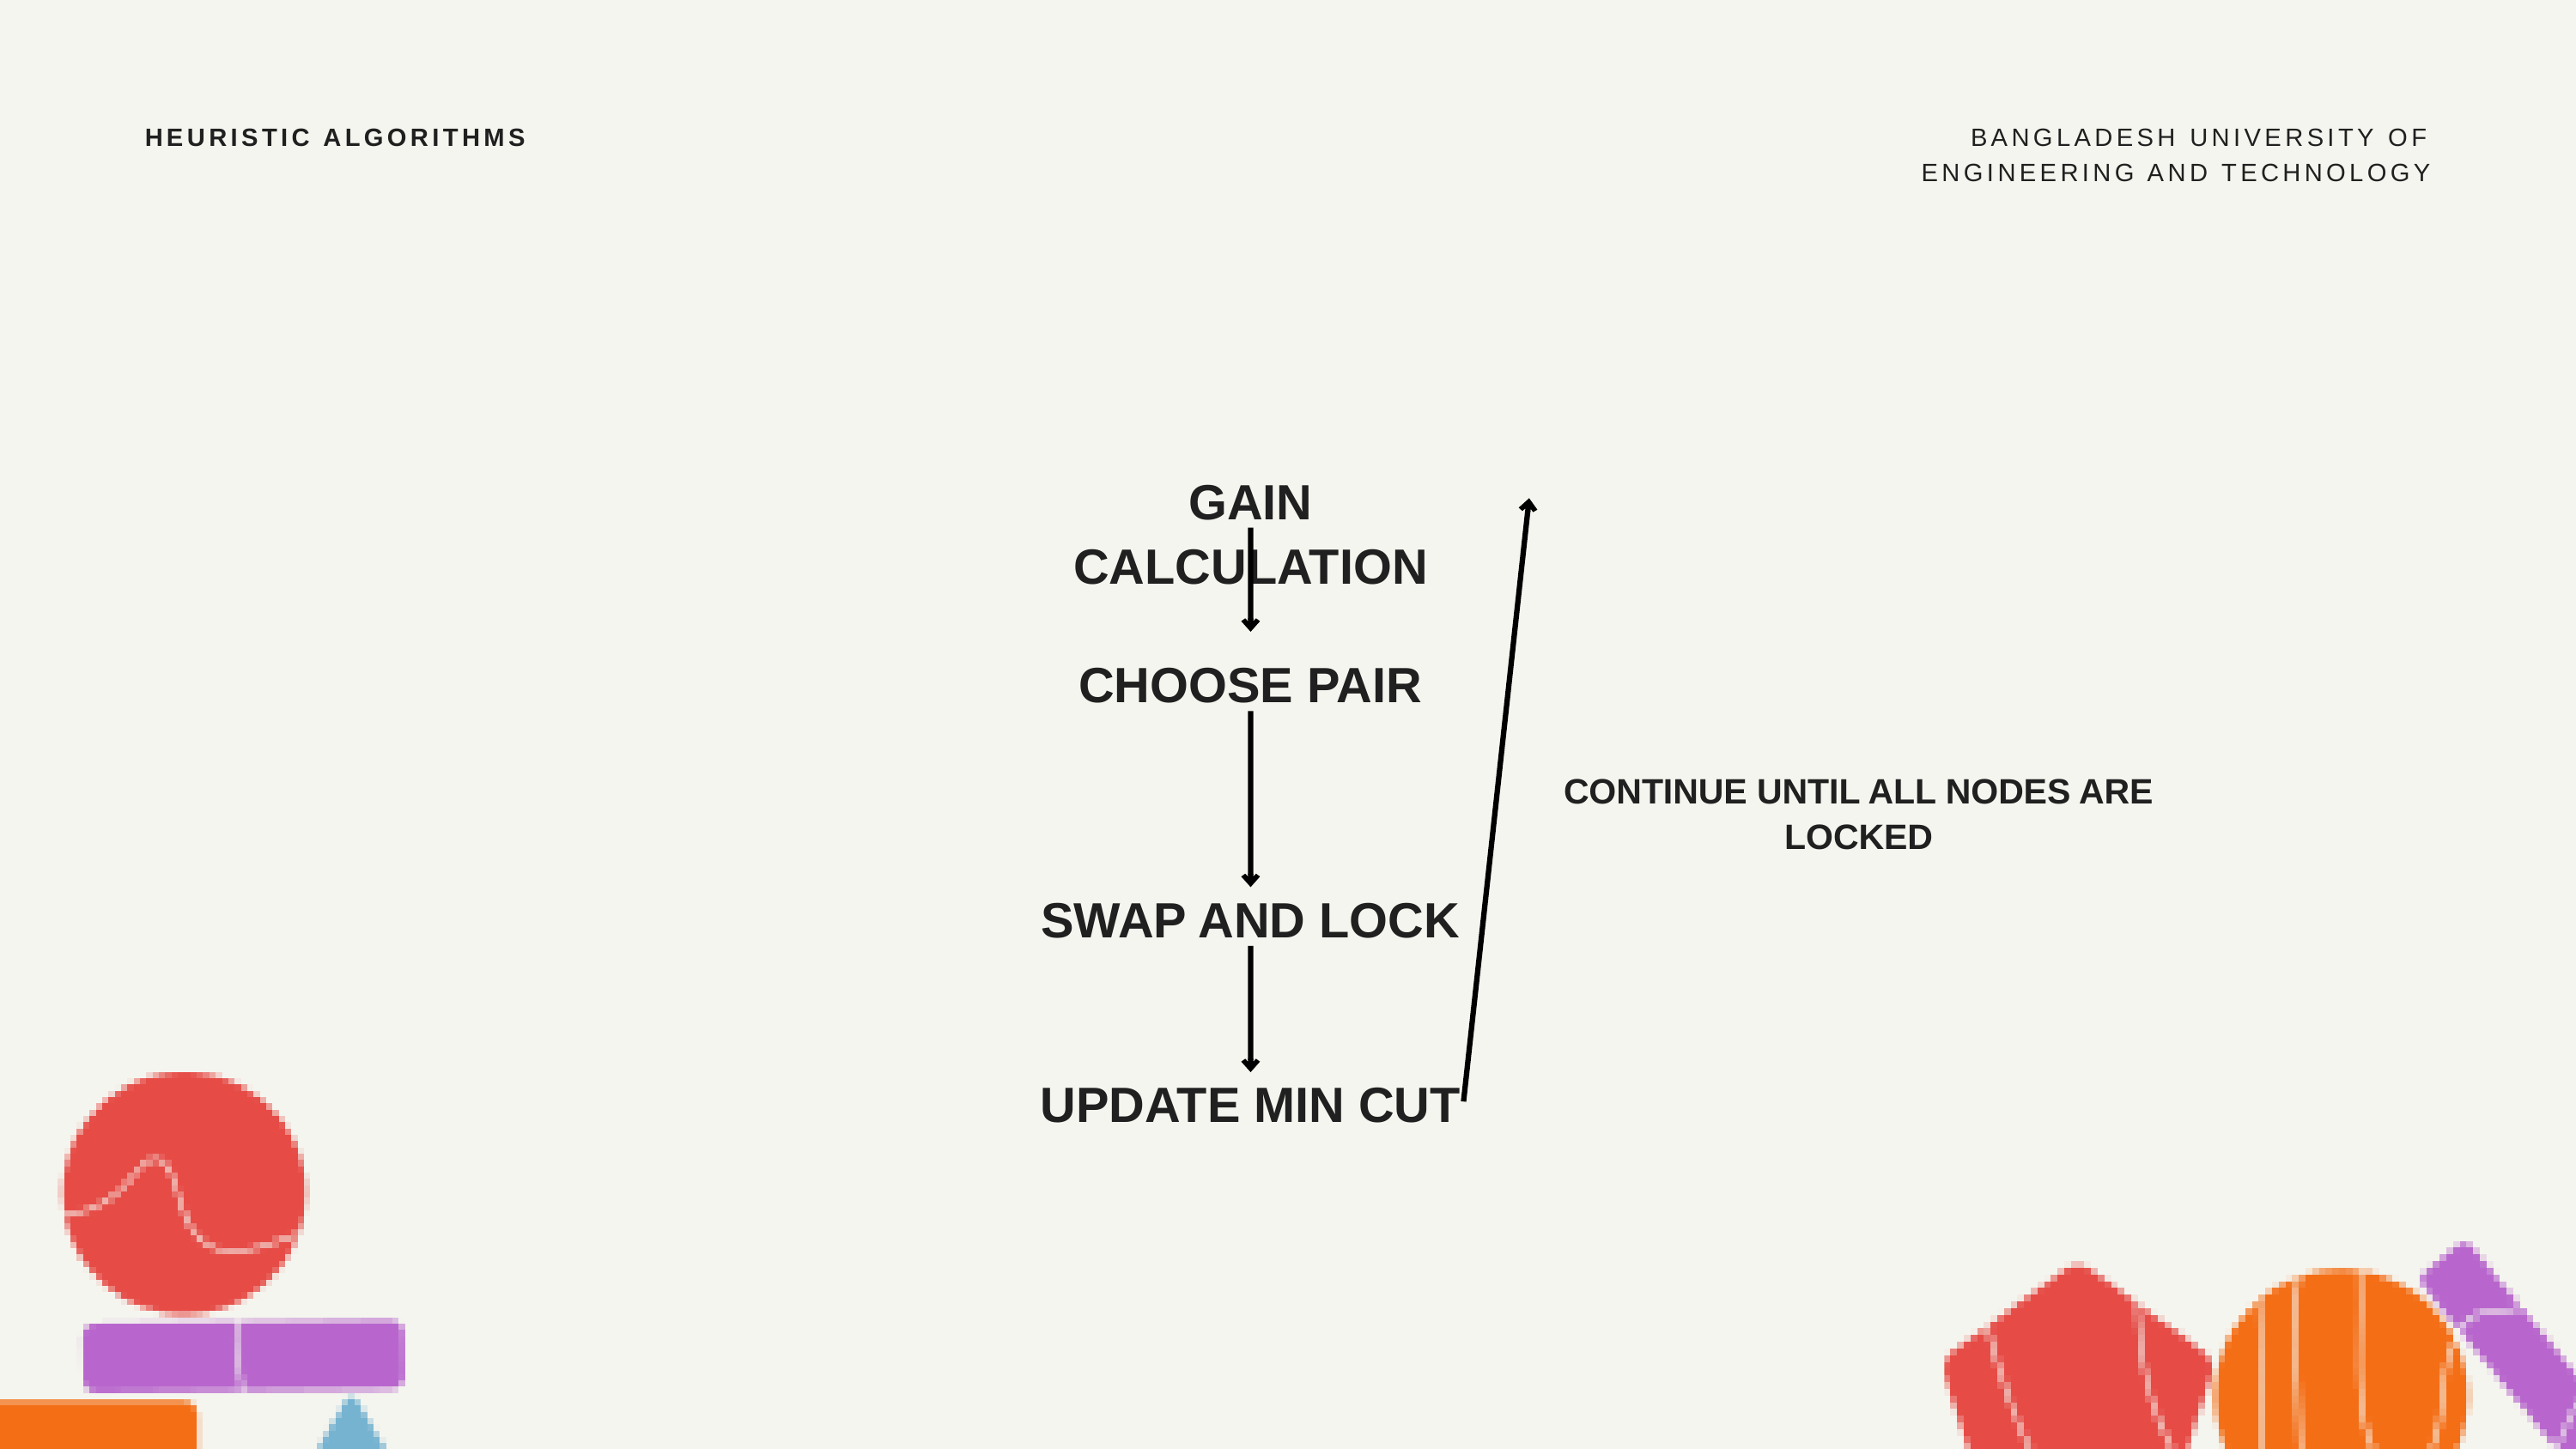

HEURISTIC ALGORITHMS
BANGLADESH UNIVERSITY OF ENGINEERING AND TECHNOLOGY
GAIN CALCULATION

CHOOSE PAIR

CONTINUE UNTIL ALL NODES ARE LOCKED
SWAP AND LOCK

UPDATE MIN CUT